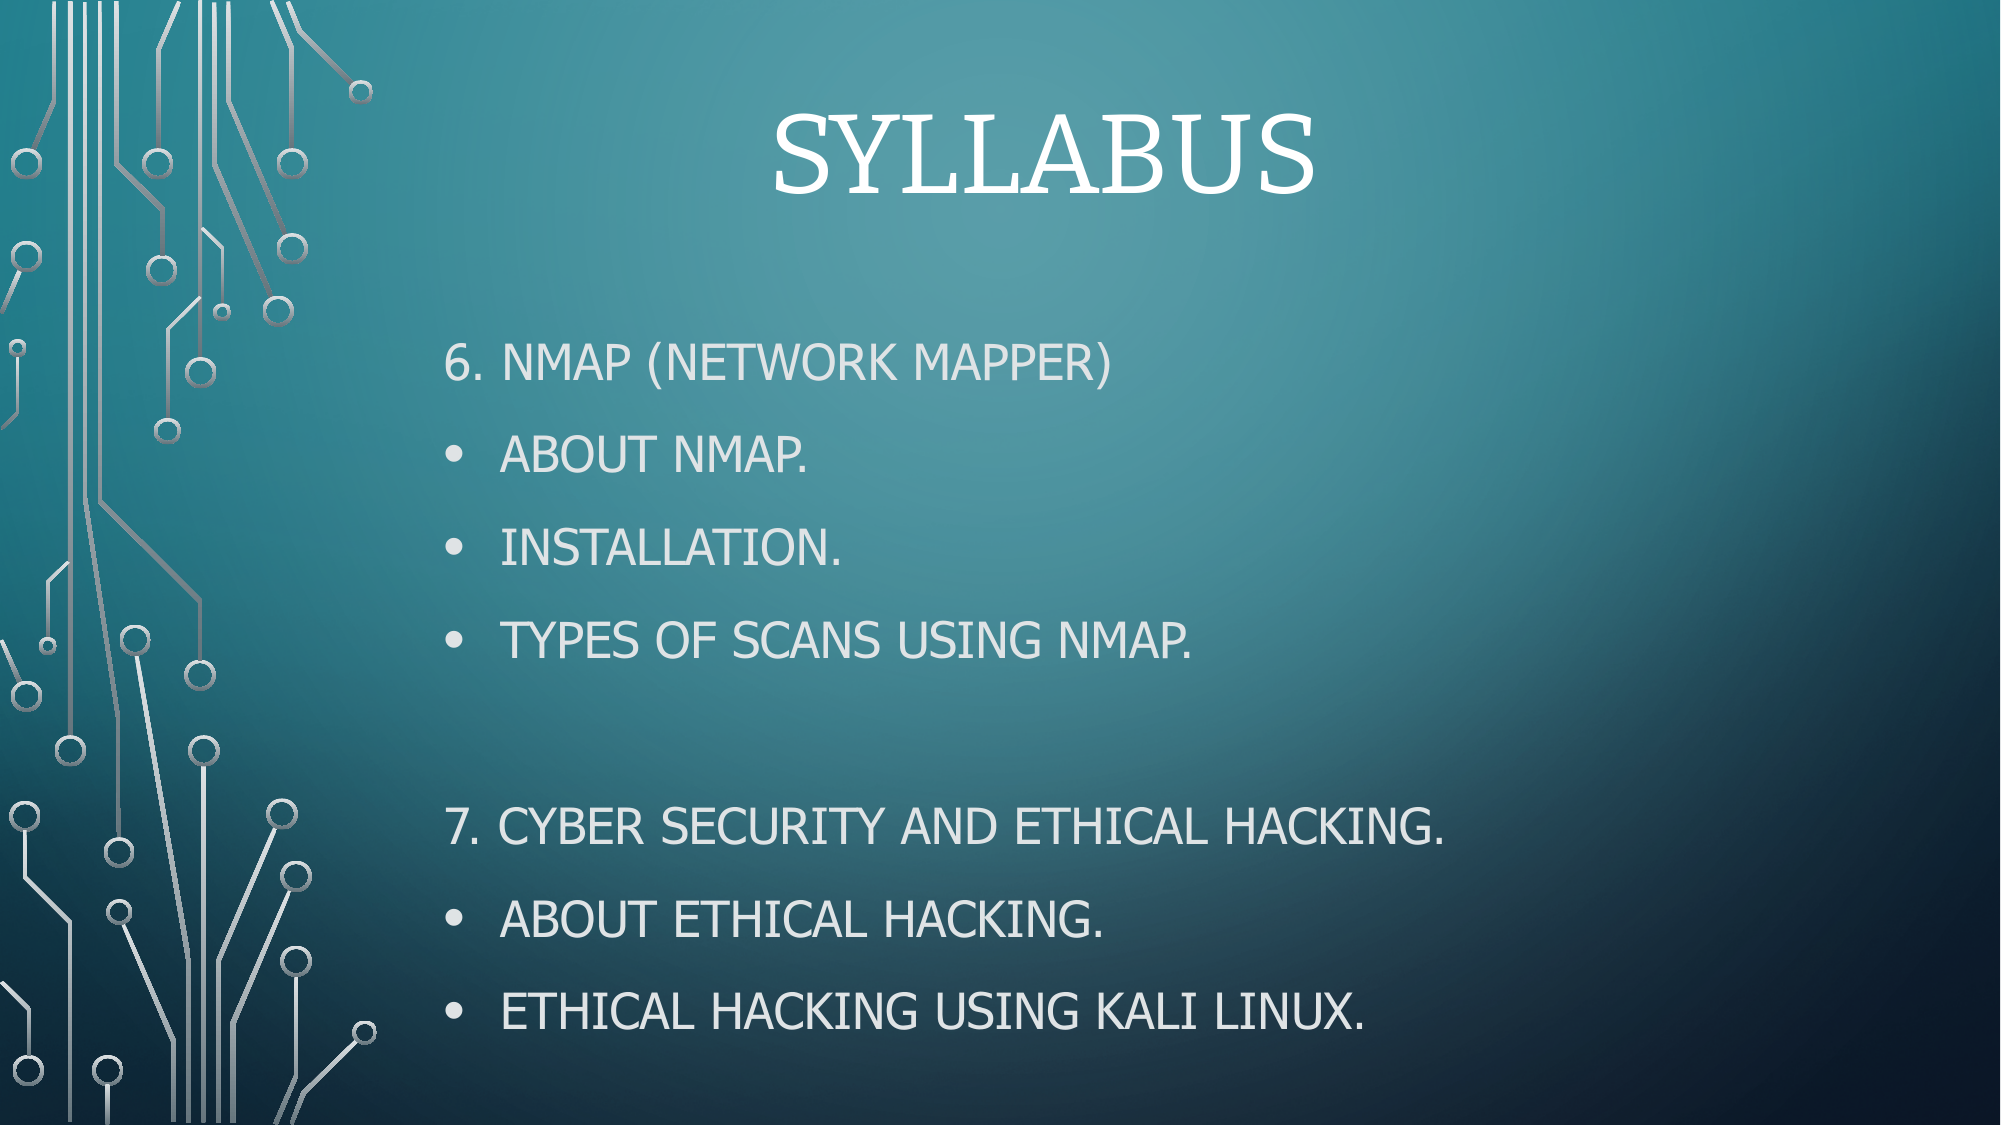

# SYLLABUS
6. Nmap (Network mapper)
About Nmap.
Installation.
Types of scans using Nmap.

7. Cyber security and ethical hacking.
About ethical hacking.
Ethical hacking using kali linux.